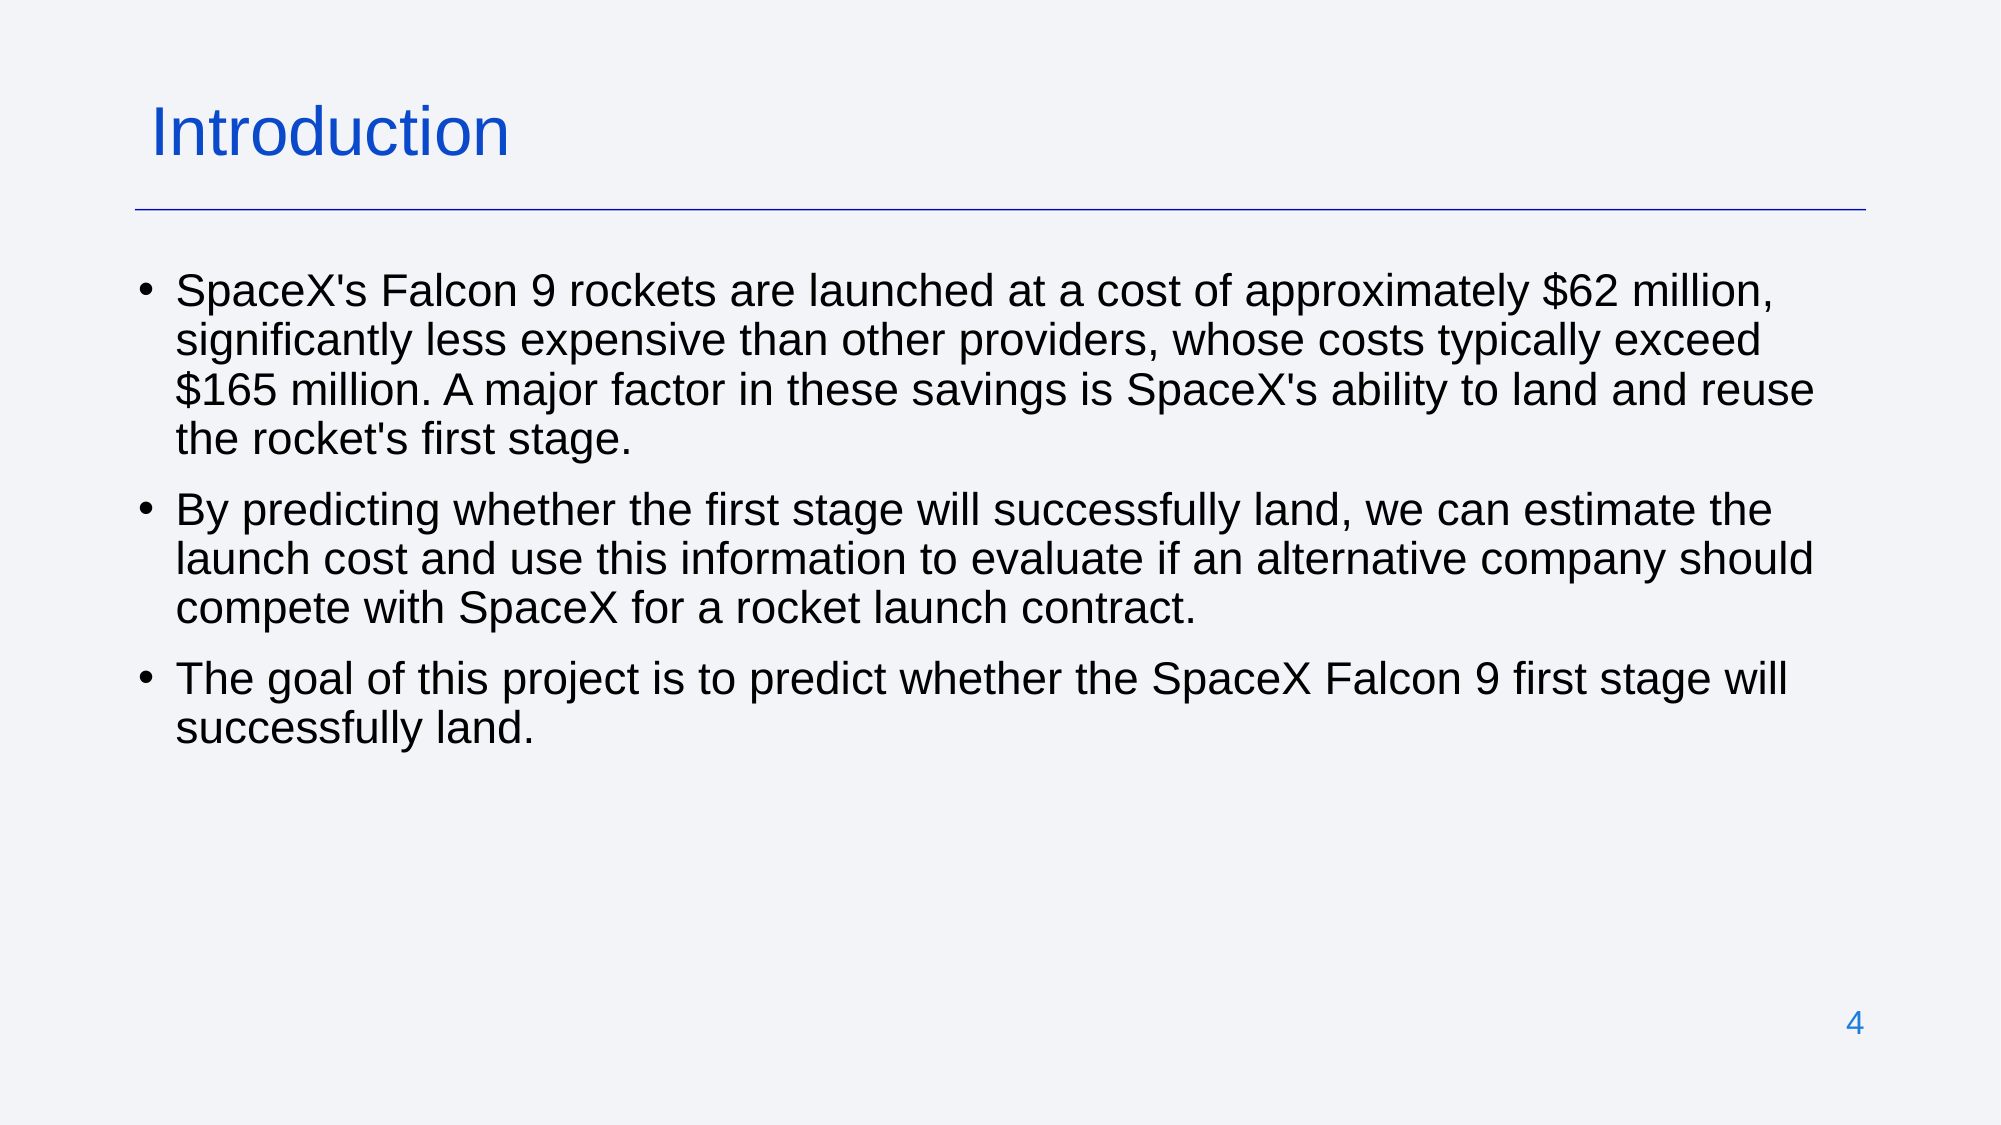

Introduction
SpaceX's Falcon 9 rockets are launched at a cost of approximately $62 million, significantly less expensive than other providers, whose costs typically exceed $165 million. A major factor in these savings is SpaceX's ability to land and reuse the rocket's first stage.
By predicting whether the first stage will successfully land, we can estimate the launch cost and use this information to evaluate if an alternative company should compete with SpaceX for a rocket launch contract.
The goal of this project is to predict whether the SpaceX Falcon 9 first stage will successfully land.
4